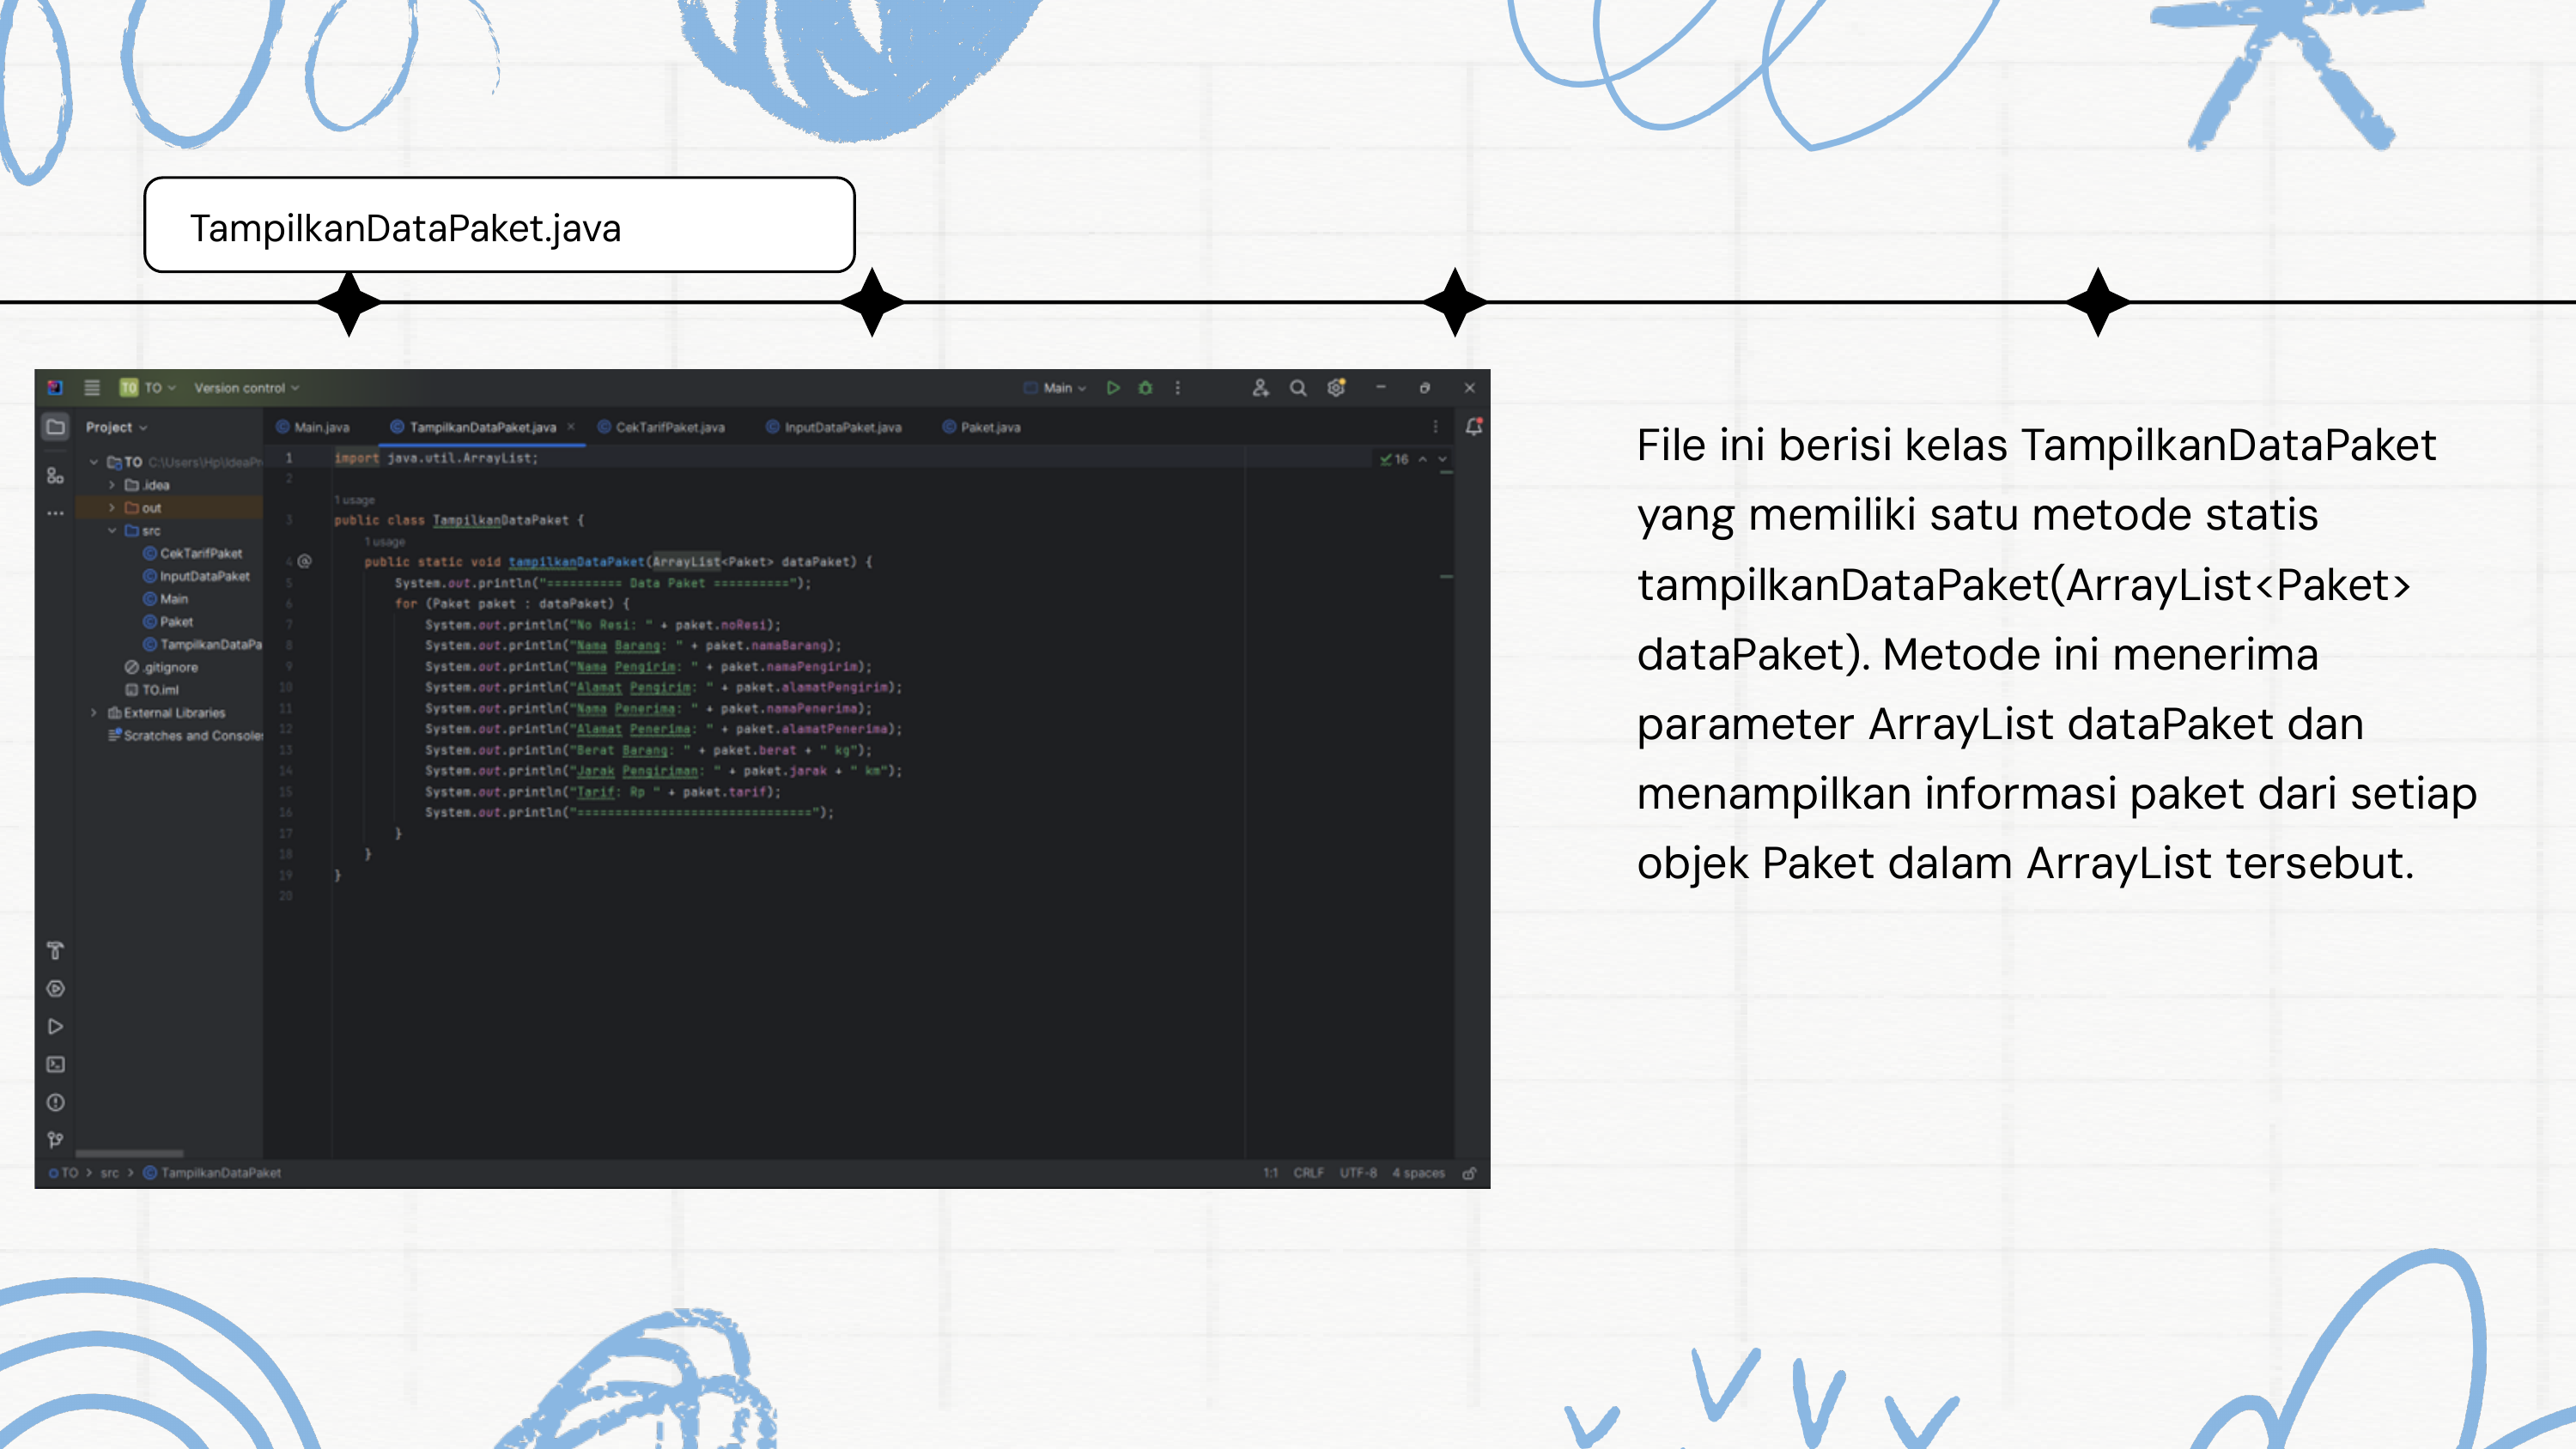

TampilkanDataPaket.java

File ini berisi kelas TampilkanDataPaket yang memiliki satu metode statis tampilkanDataPaket(ArrayList<Paket> dataPaket). Metode ini menerima parameter ArrayList dataPaket dan menampilkan informasi paket dari setiap objek Paket dalam ArrayList tersebut.